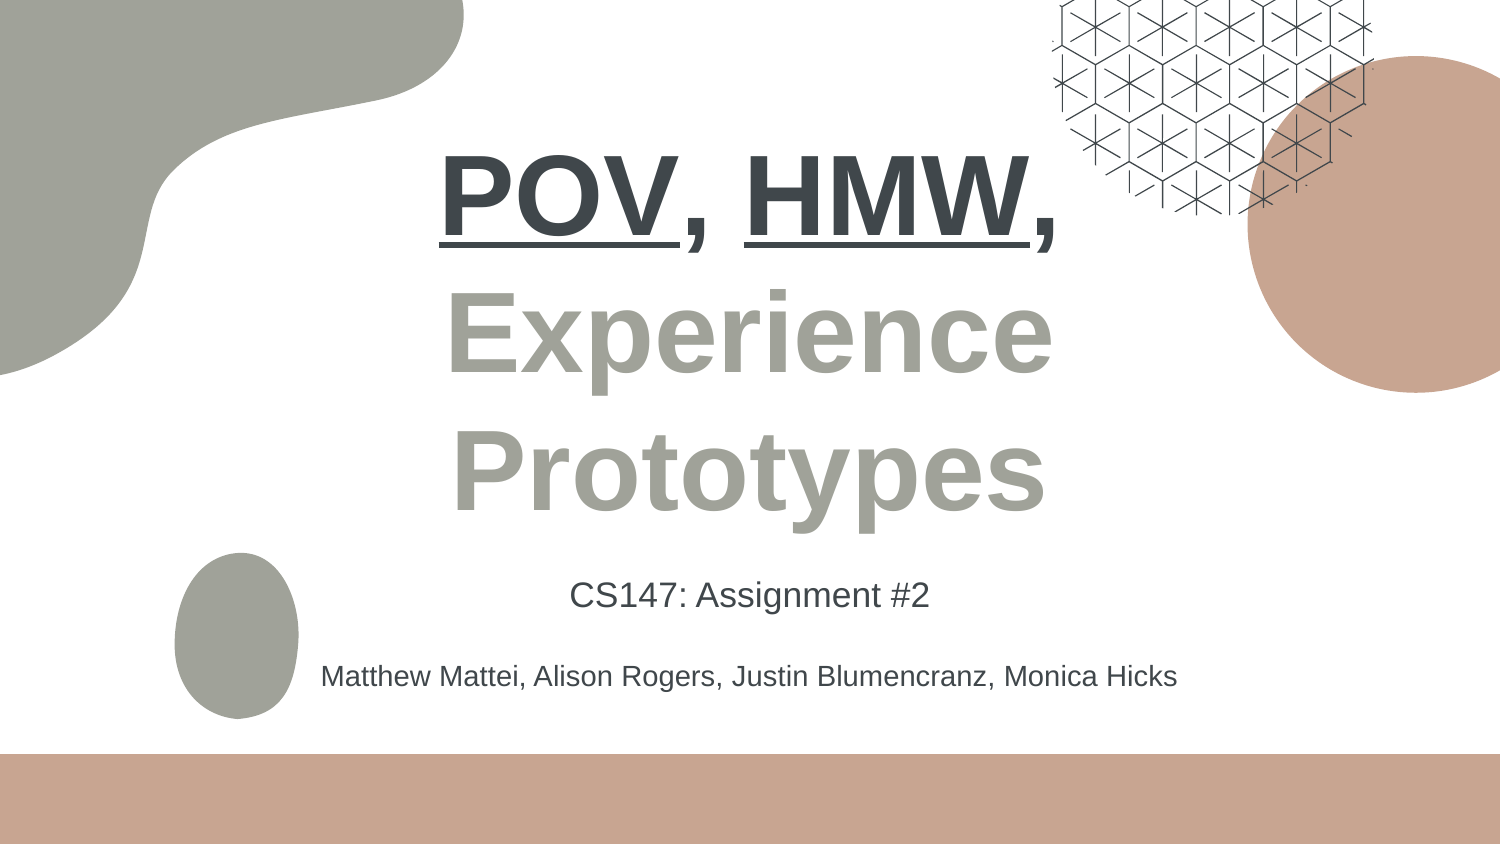

# POV, HMW, Experience Prototypes
CS147: Assignment #2

Matthew Mattei, Alison Rogers, Justin Blumencranz, Monica Hicks